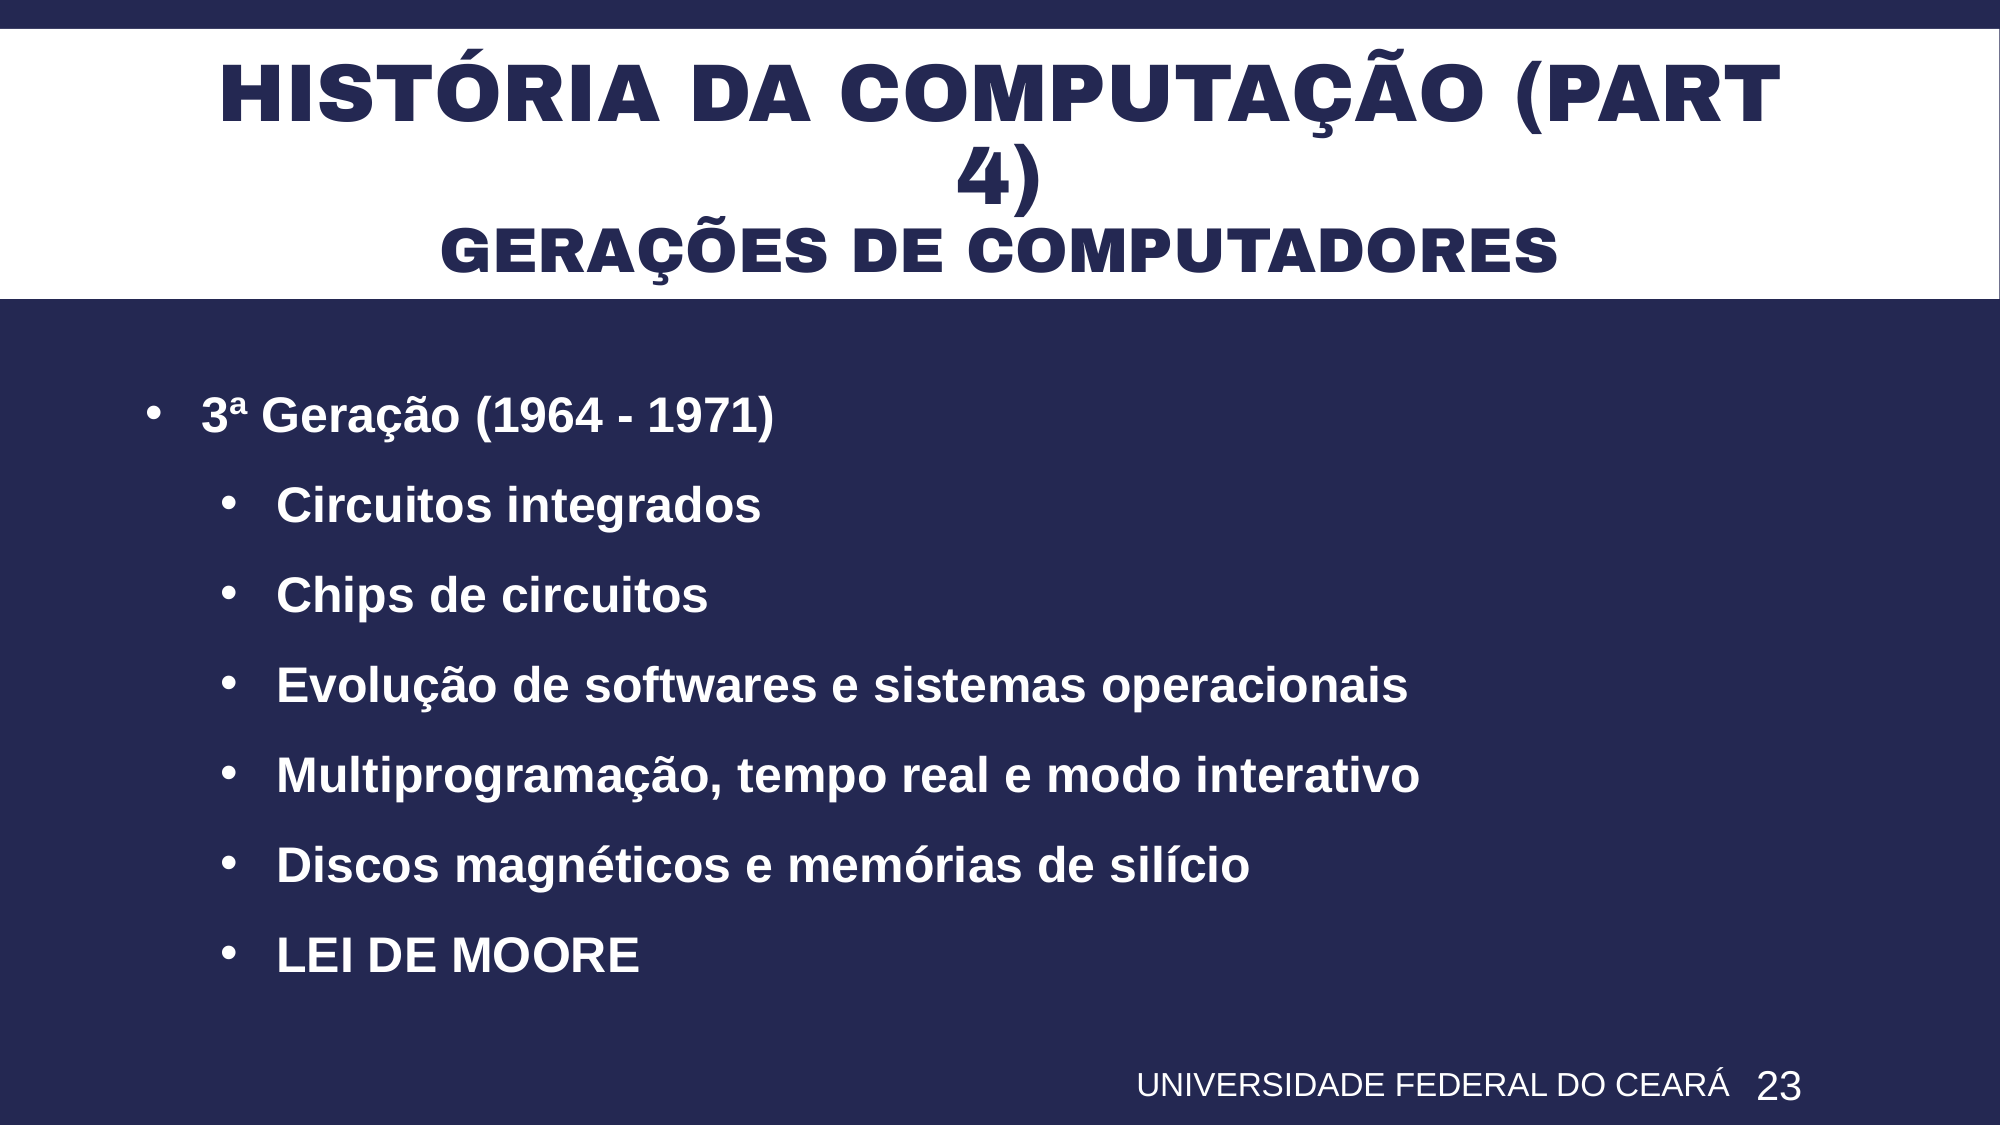

# História da computação (Part 4) GERAÇÕES DE Computadores
3ª Geração (1964 - 1971)
Circuitos integrados
Chips de circuitos
Evolução de softwares e sistemas operacionais
Multiprogramação, tempo real e modo interativo
Discos magnéticos e memórias de silício
LEI DE MOORE

UNIVERSIDADE FEDERAL DO CEARÁ
23